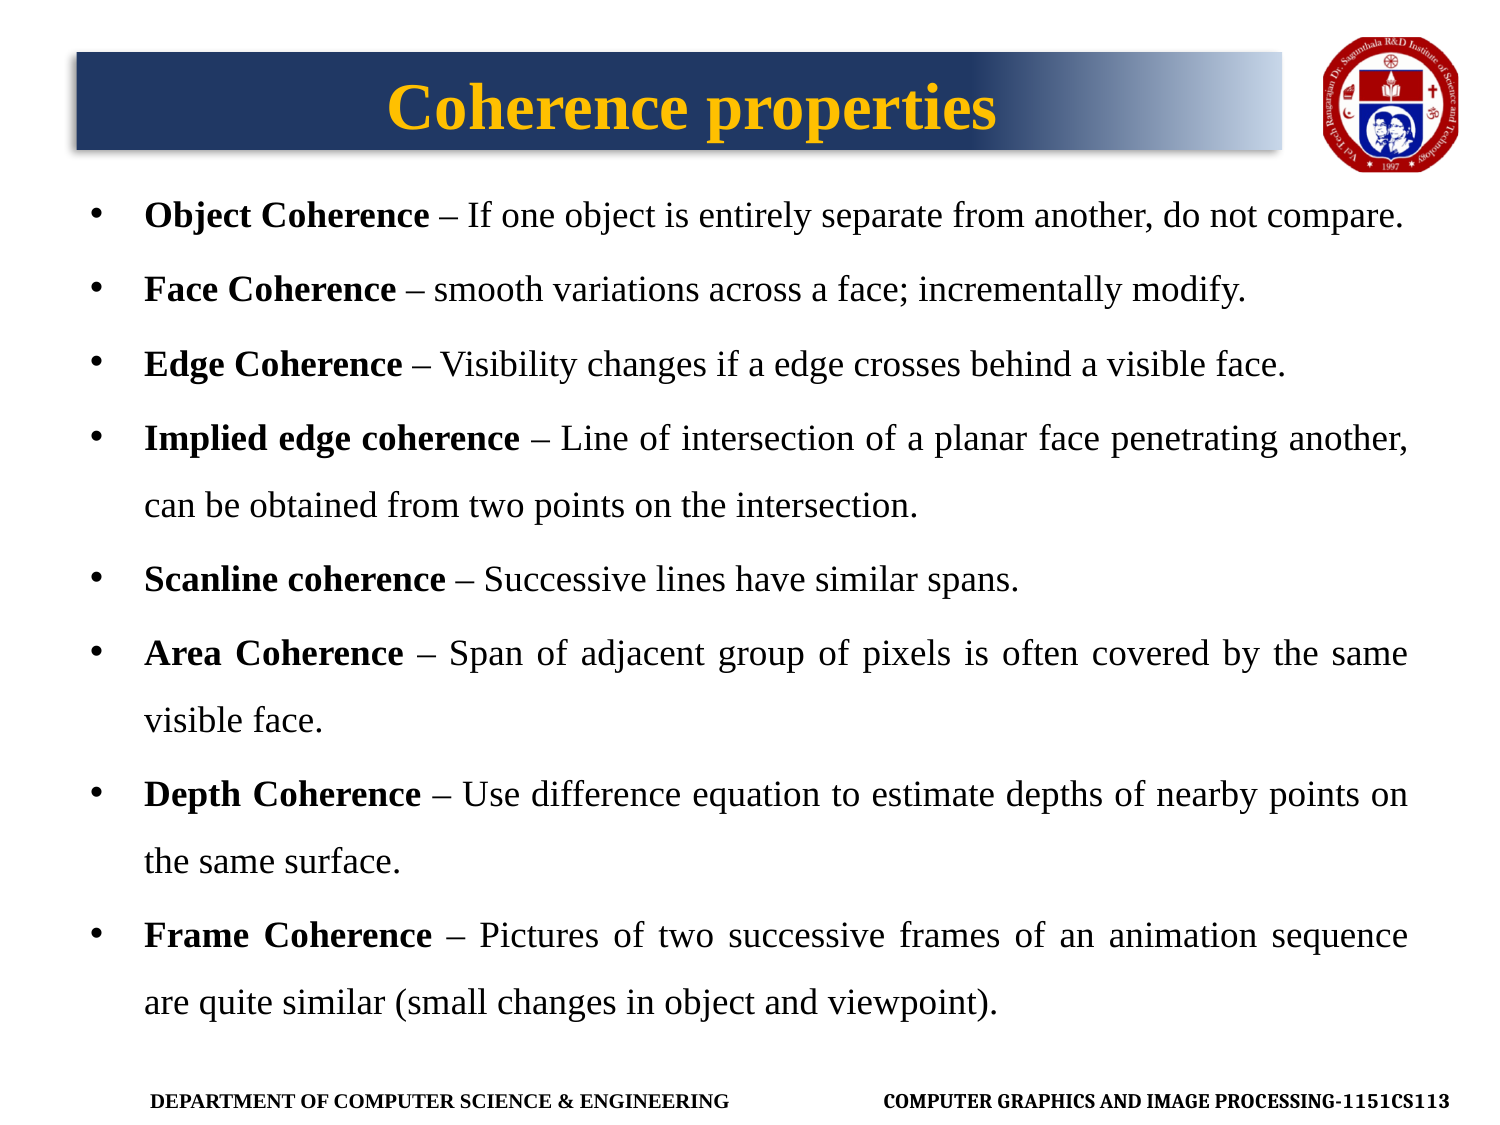

# Coherence properties
Object Coherence – If one object is entirely separate from another, do not compare.
Face Coherence – smooth variations across a face; incrementally modify.
Edge Coherence – Visibility changes if a edge crosses behind a visible face.
Implied edge coherence – Line of intersection of a planar face penetrating another, can be obtained from two points on the intersection.
Scanline coherence – Successive lines have similar spans.
Area Coherence – Span of adjacent group of pixels is often covered by the same visible face.
Depth Coherence – Use difference equation to estimate depths of nearby points on the same surface.
Frame Coherence – Pictures of two successive frames of an animation sequence are quite similar (small changes in object and viewpoint).